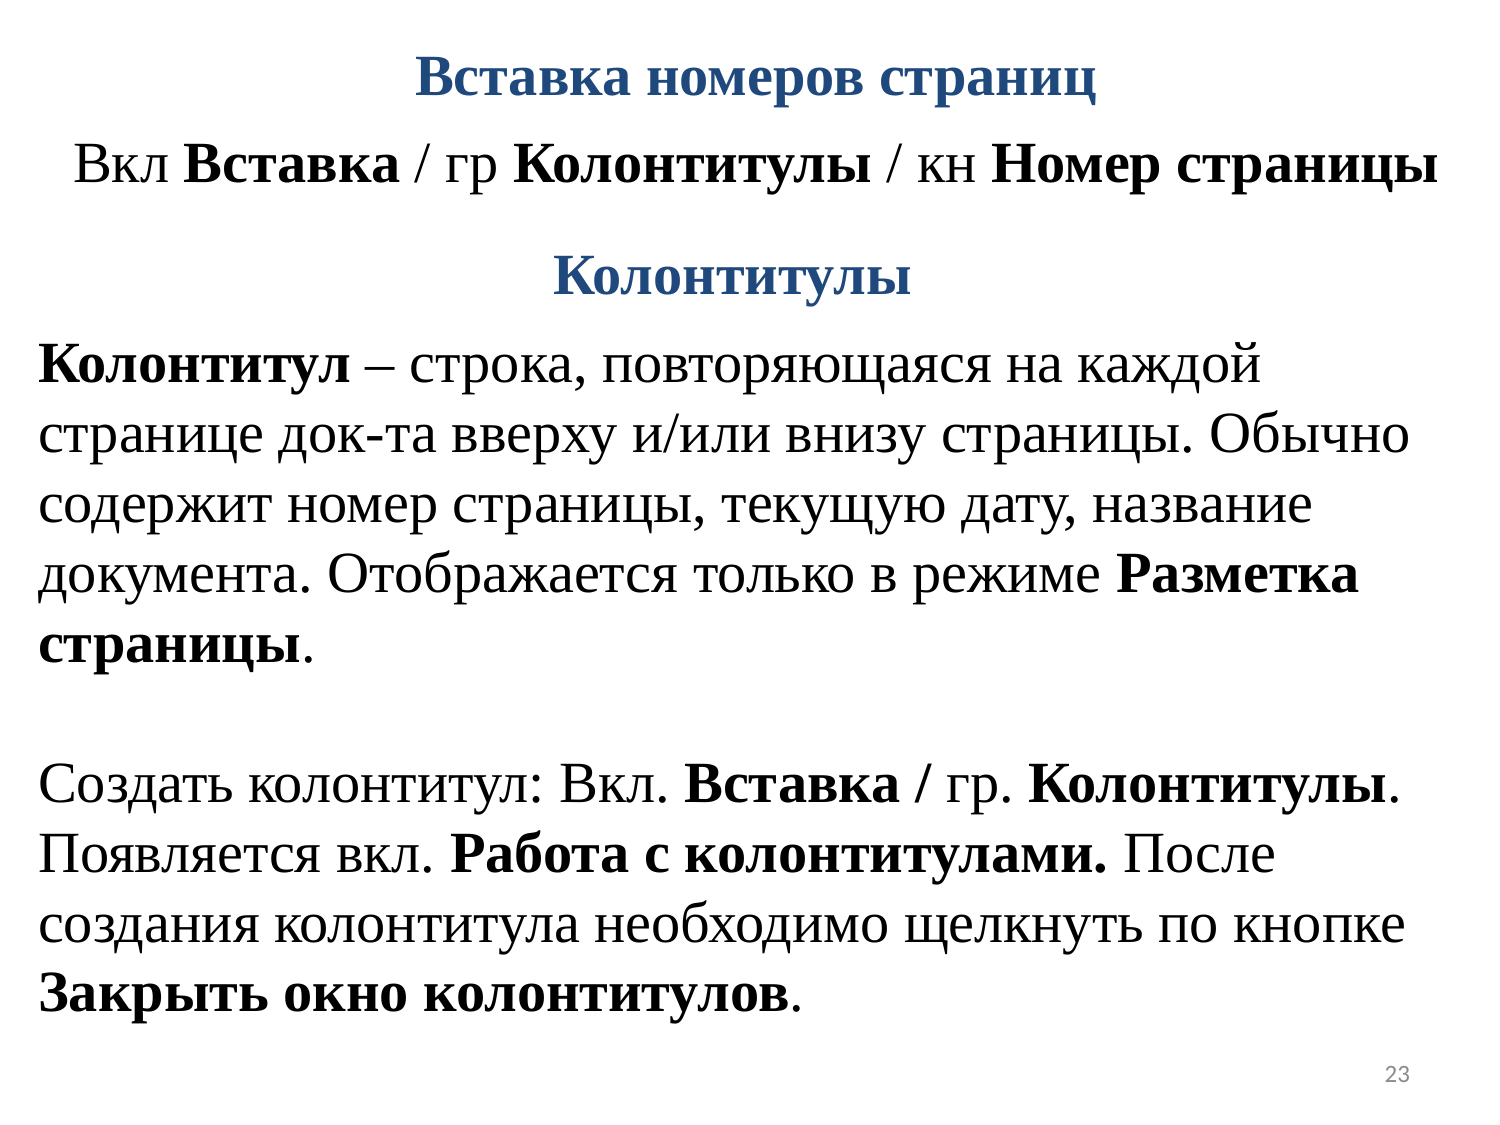

Вставка номеров страниц
Вкл Вставка / гр Колонтитулы / кн Номер страницы
Колонтитулы
Колонтитул – строка, повторяющаяся на каждой странице док-та вверху и/или внизу страницы. Обычно содержит номер страницы, текущую дату, название документа. Отображается только в режиме Разметка страницы.

Создать колонтитул: Вкл. Вставка / гр. Колонтитулы.
Появляется вкл. Работа с колонтитулами. После создания колонтитула необходимо щелкнуть по кнопке Закрыть окно колонтитулов.

23